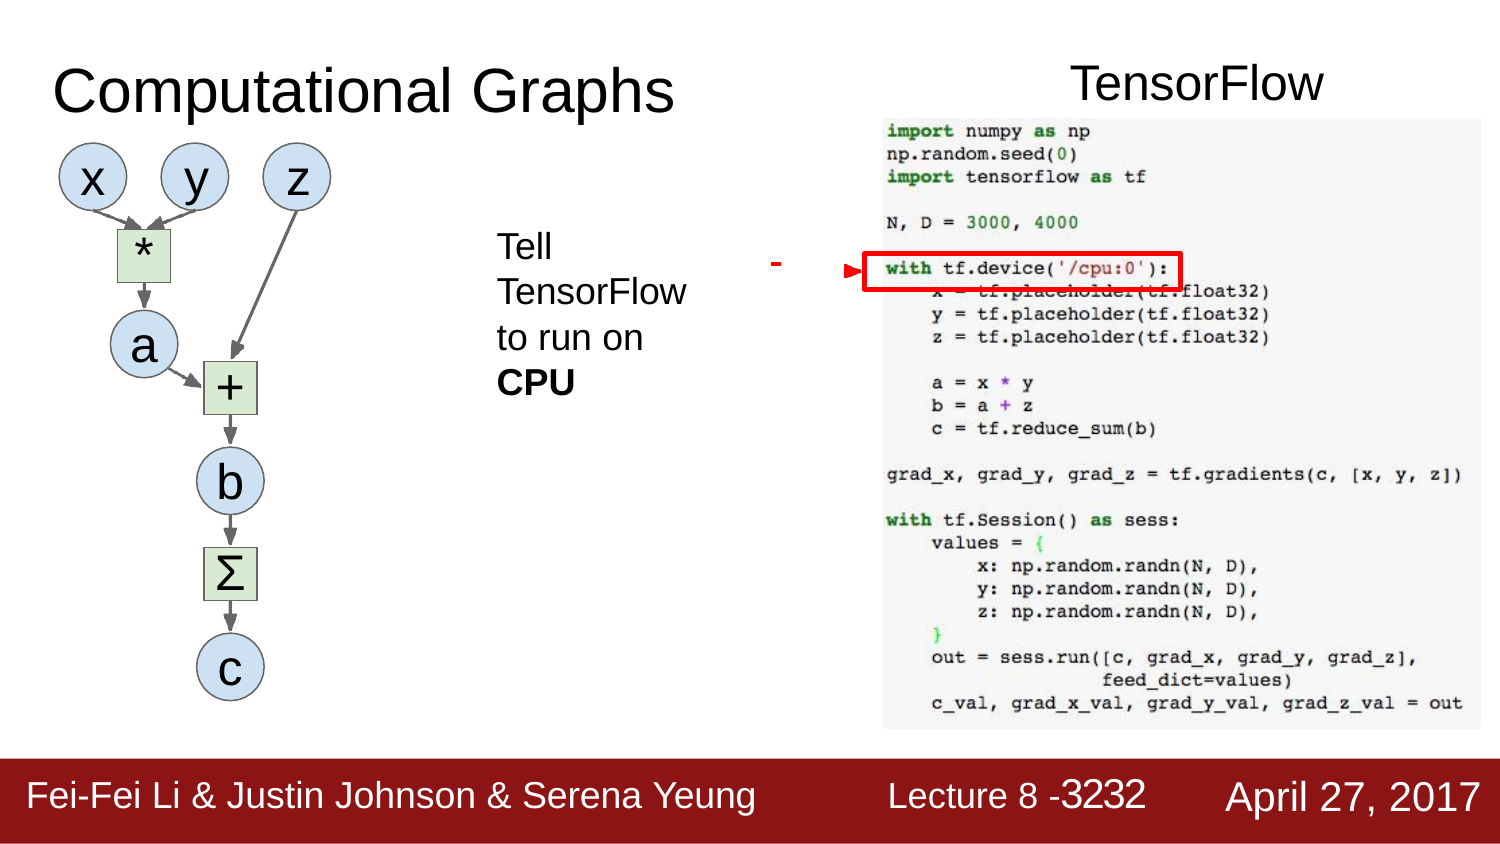

# Computational Graphs
TensorFlow

x	y	z

Tell  TensorFlow
to run on CPU

*

a

+

b

Σ

c
Lecture 8 -3232
April 27, 2017
Fei-Fei Li & Justin Johnson & Serena Yeung